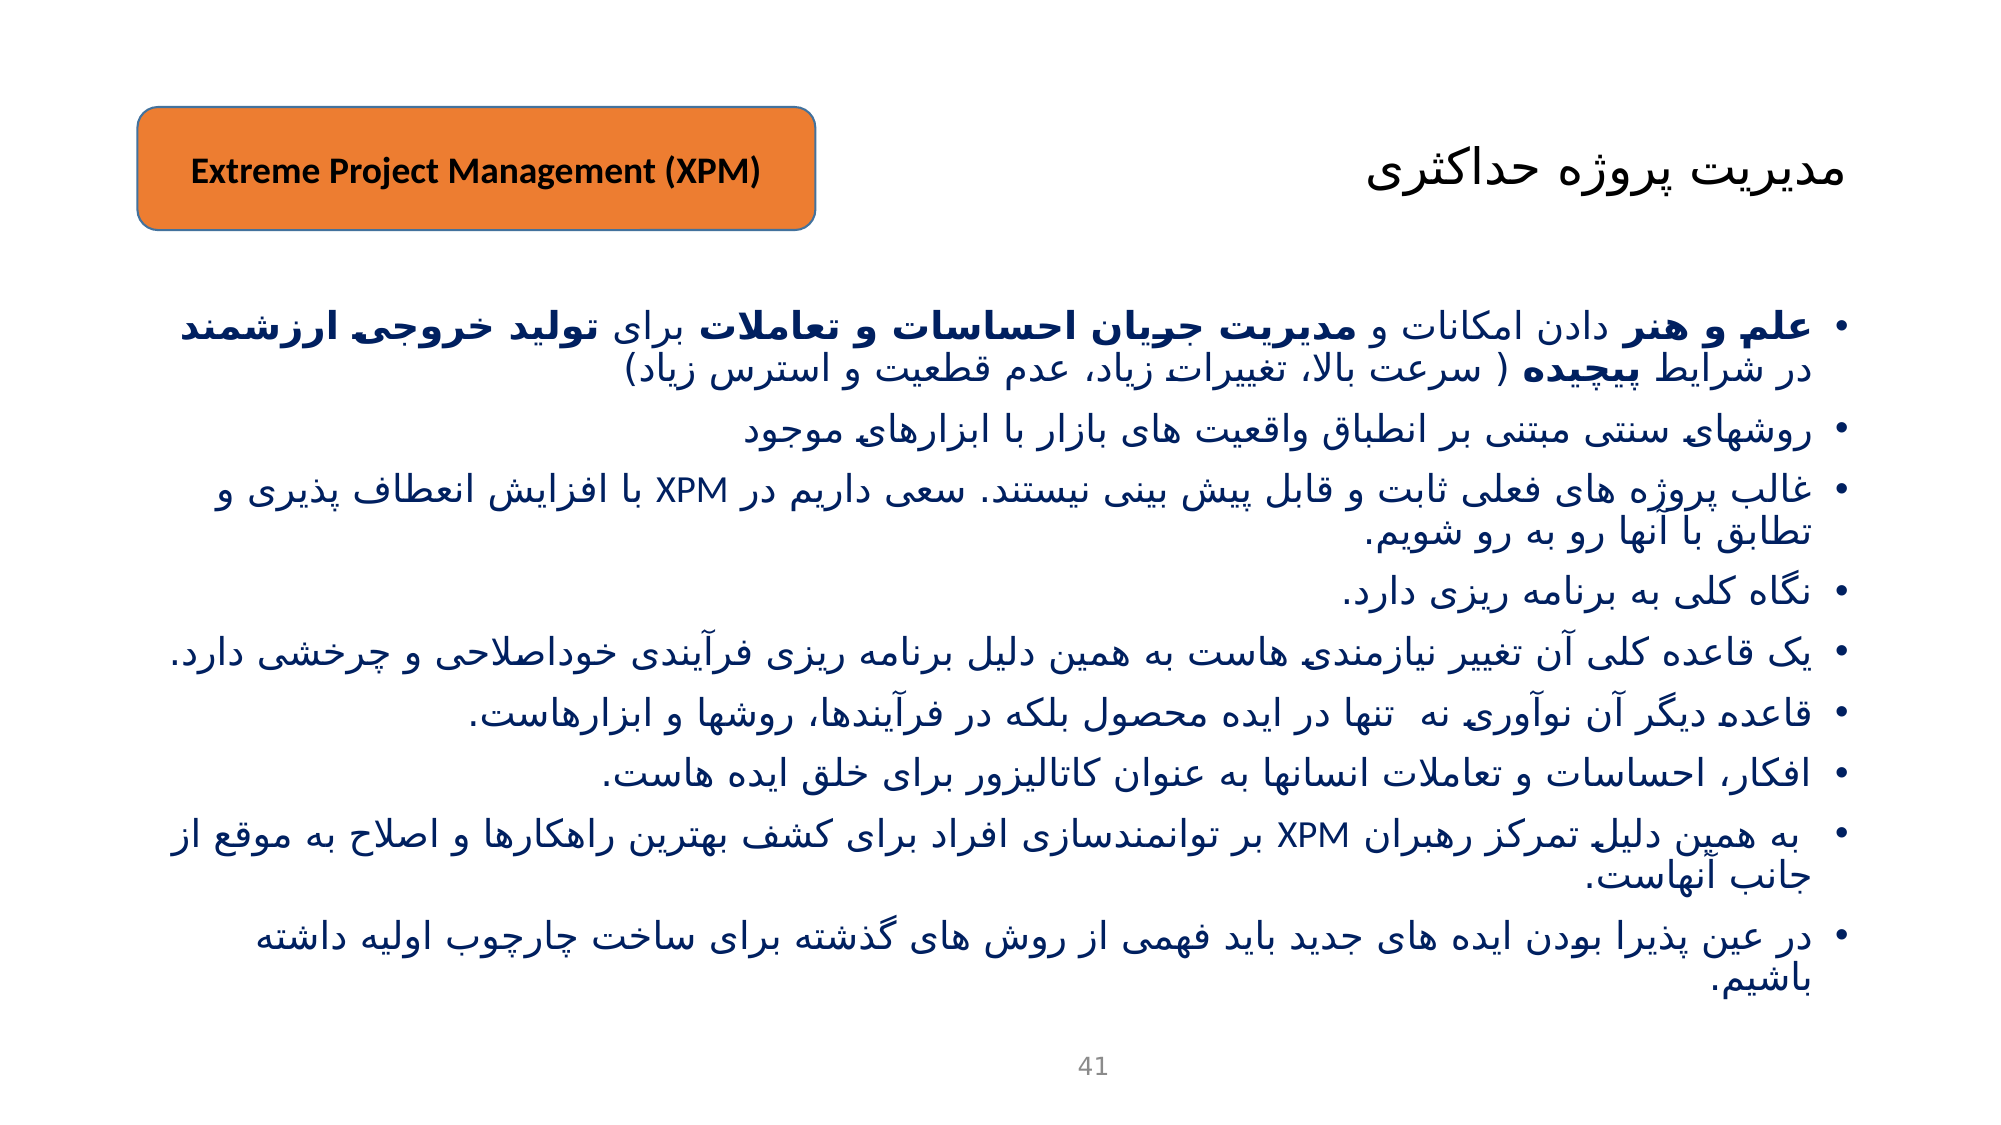

# مدیریت پروژه حداکثری
Extreme Project Management (XPM)
علم و هنر دادن امکانات و مدیریت جریان احساسات و تعاملات برای تولید خروجی ارزشمند در شرایط پیچیده ( سرعت بالا، تغییرات زیاد، عدم قطعیت و استرس زیاد)
روشهای سنتی مبتنی بر انطباق واقعیت های بازار با ابزارهای موجود
غالب پروژه های فعلی ثابت و قابل پیش بینی نیستند. سعی داریم در XPM با افزایش انعطاف پذیری و تطابق با آنها رو به رو شویم.
نگاه کلی به برنامه ریزی دارد.
یک قاعده کلی آن تغییر نیازمندی هاست به همین دلیل برنامه ریزی فرآیندی خوداصلاحی و چرخشی دارد.
قاعده دیگر آن نوآوری نه  تنها در ایده محصول بلکه در فرآیندها، روشها و ابزارهاست.
افکار، احساسات و تعاملات انسانها به عنوان کاتالیزور برای خلق ایده هاست.
 به همین دلیل تمرکز رهبران XPM بر توانمندسازی افراد برای کشف بهترین راهکارها و اصلاح به موقع از جانب آنهاست.
در عین پذیرا بودن ایده های جدید باید فهمی از روش های گذشته برای ساخت چارچوب اولیه داشته باشیم.
41